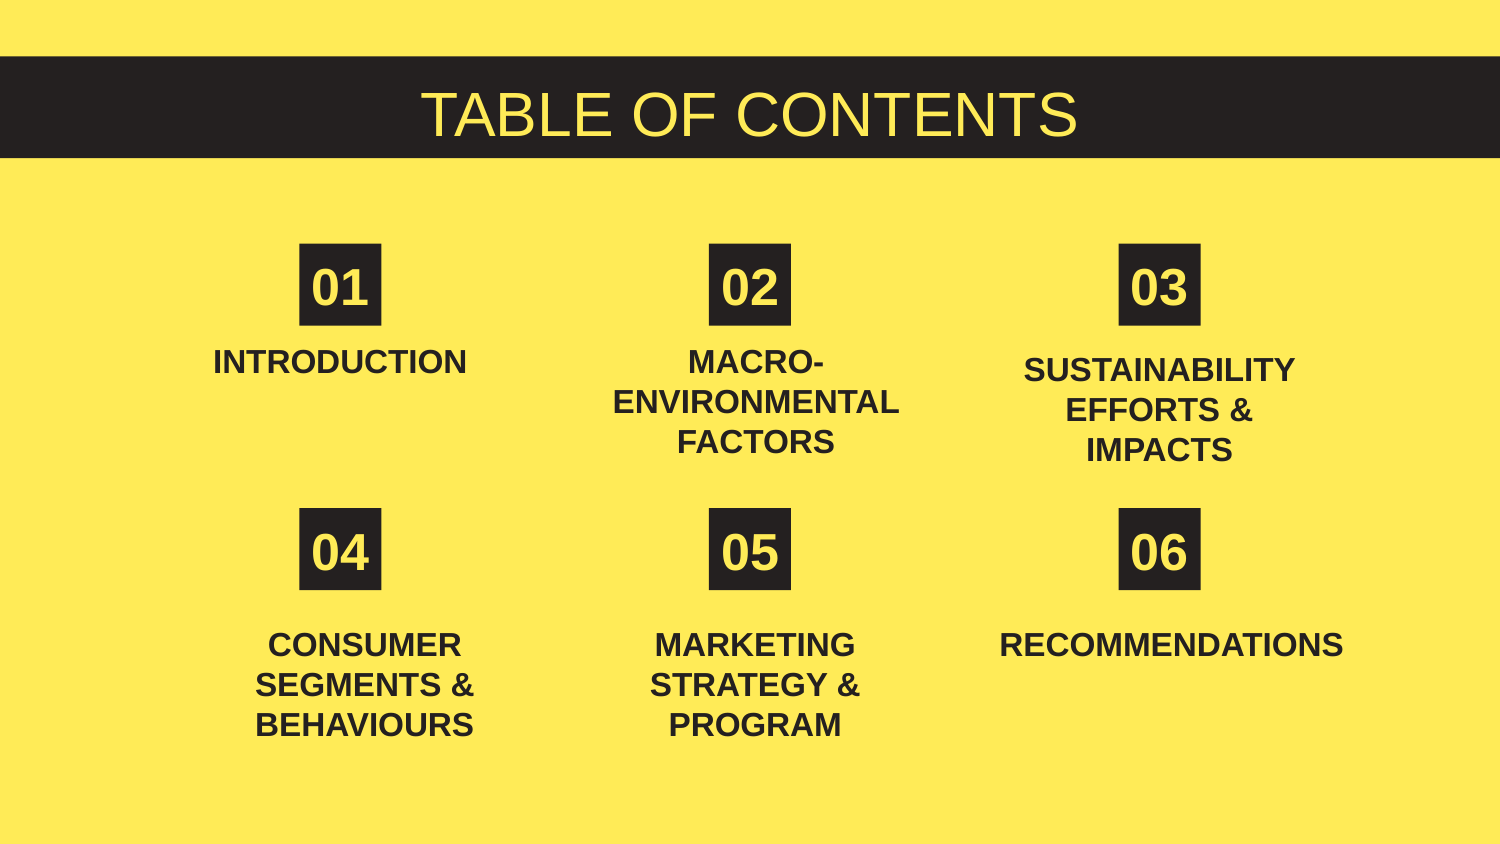

# TABLE OF CONTENTS

03
01
02
INTRODUCTION
MACRO- ENVIRONMENTAL FACTORS
SUSTAINABILITY EFFORTS & IMPACTS

04
05
06
CONSUMER SEGMENTS & BEHAVIOURS
MARKETING STRATEGY & PROGRAM
RECOMMENDATIONS